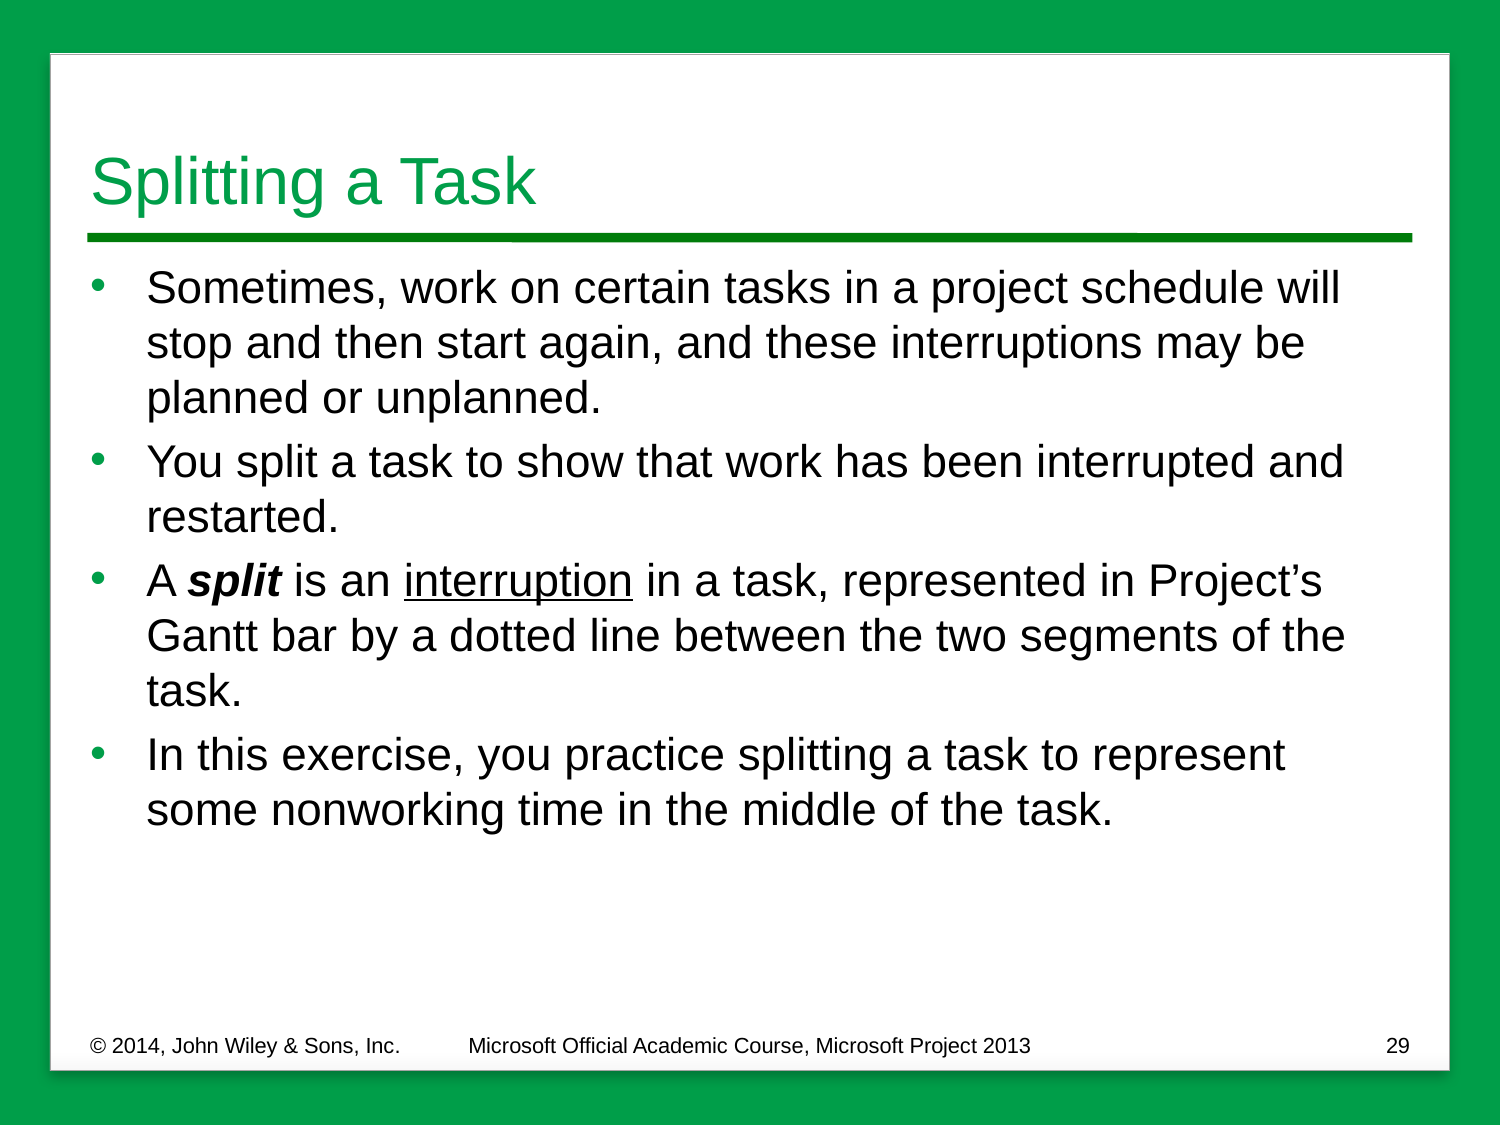

# Splitting a Task
Sometimes, work on certain tasks in a project schedule will stop and then start again, and these interruptions may be planned or unplanned.
You split a task to show that work has been interrupted and restarted.
A split is an interruption in a task, represented in Project’s Gantt bar by a dotted line between the two segments of the task.
In this exercise, you practice splitting a task to represent some nonworking time in the middle of the task.
© 2014, John Wiley & Sons, Inc.
Microsoft Official Academic Course, Microsoft Project 2013
29